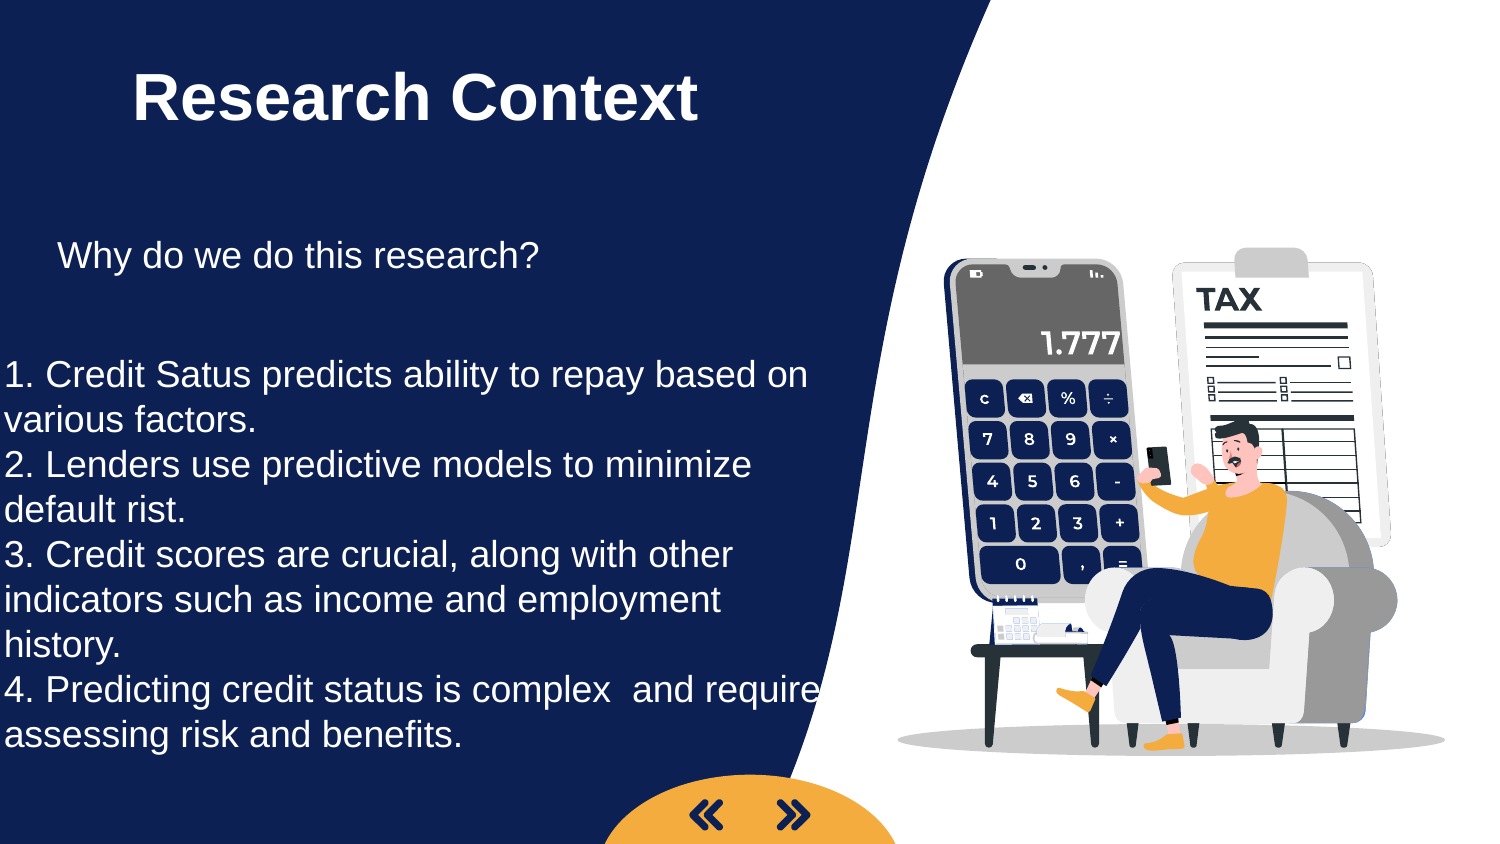

Research Context
Why do we do this research?

1. Credit Satus predicts ability to repay based on various factors.
2. Lenders use predictive models to minimize default rist.
3. Credit scores are crucial, along with other indicators such as income and employment history.
4. Predicting credit status is complex  and requires assessing risk and benefits.